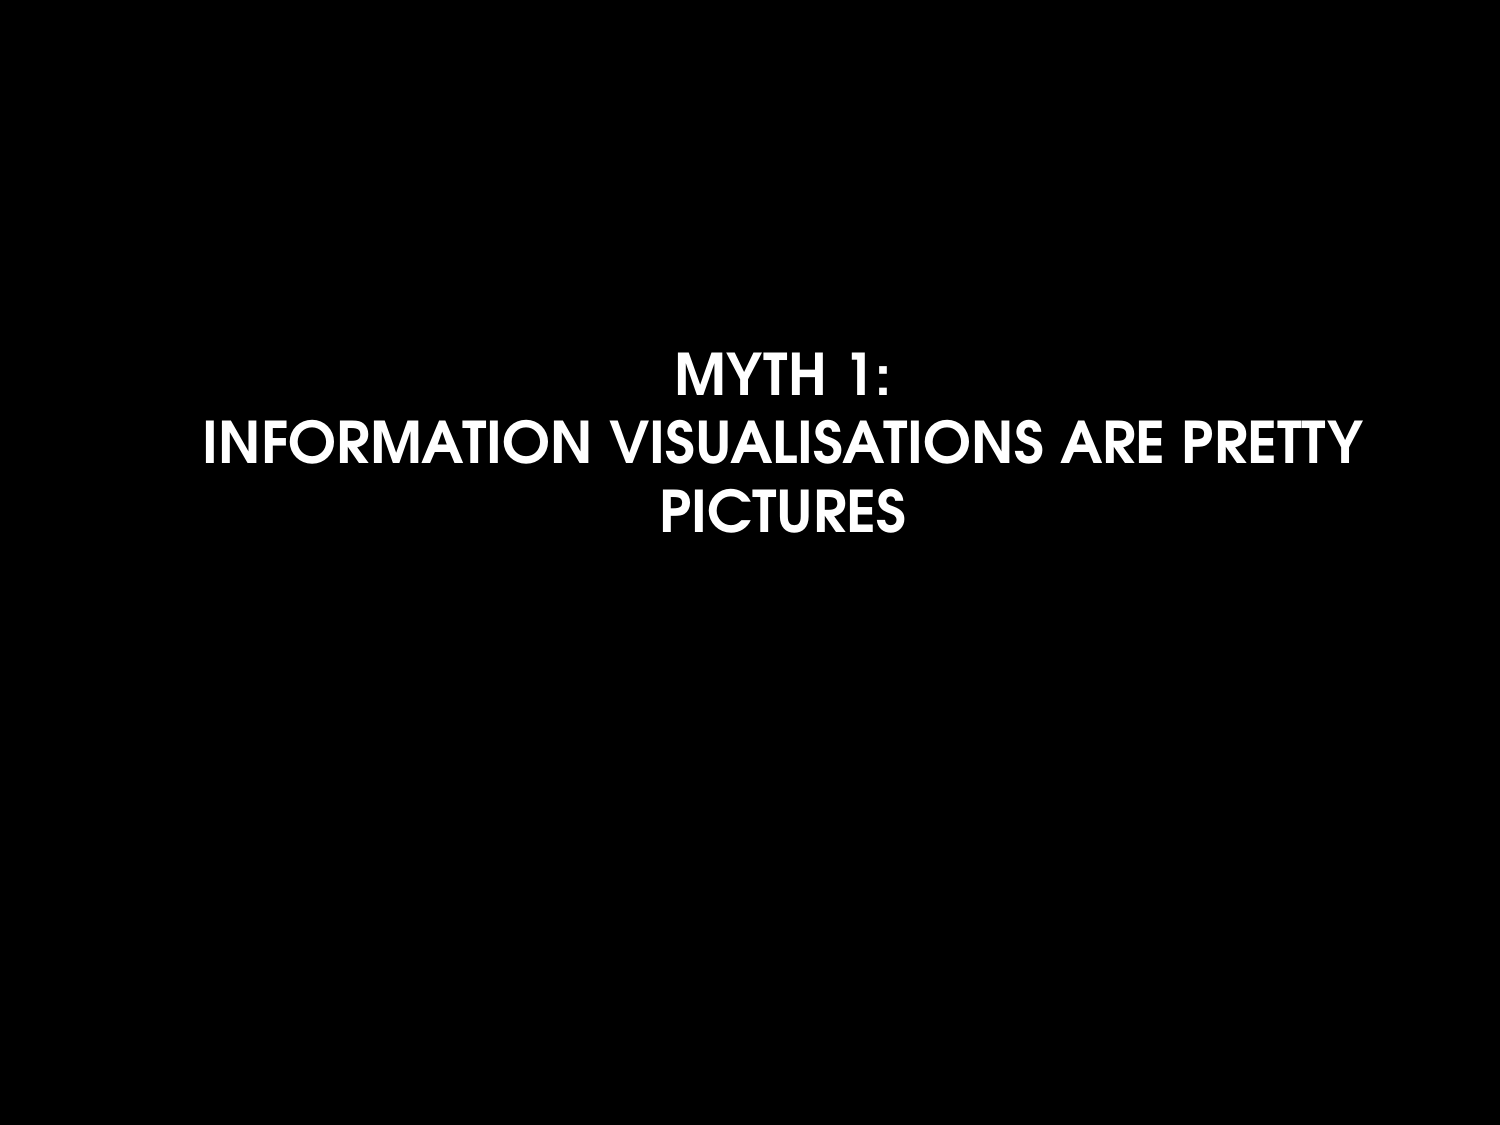

# Myth 1: Information visualisations are pretty pictures